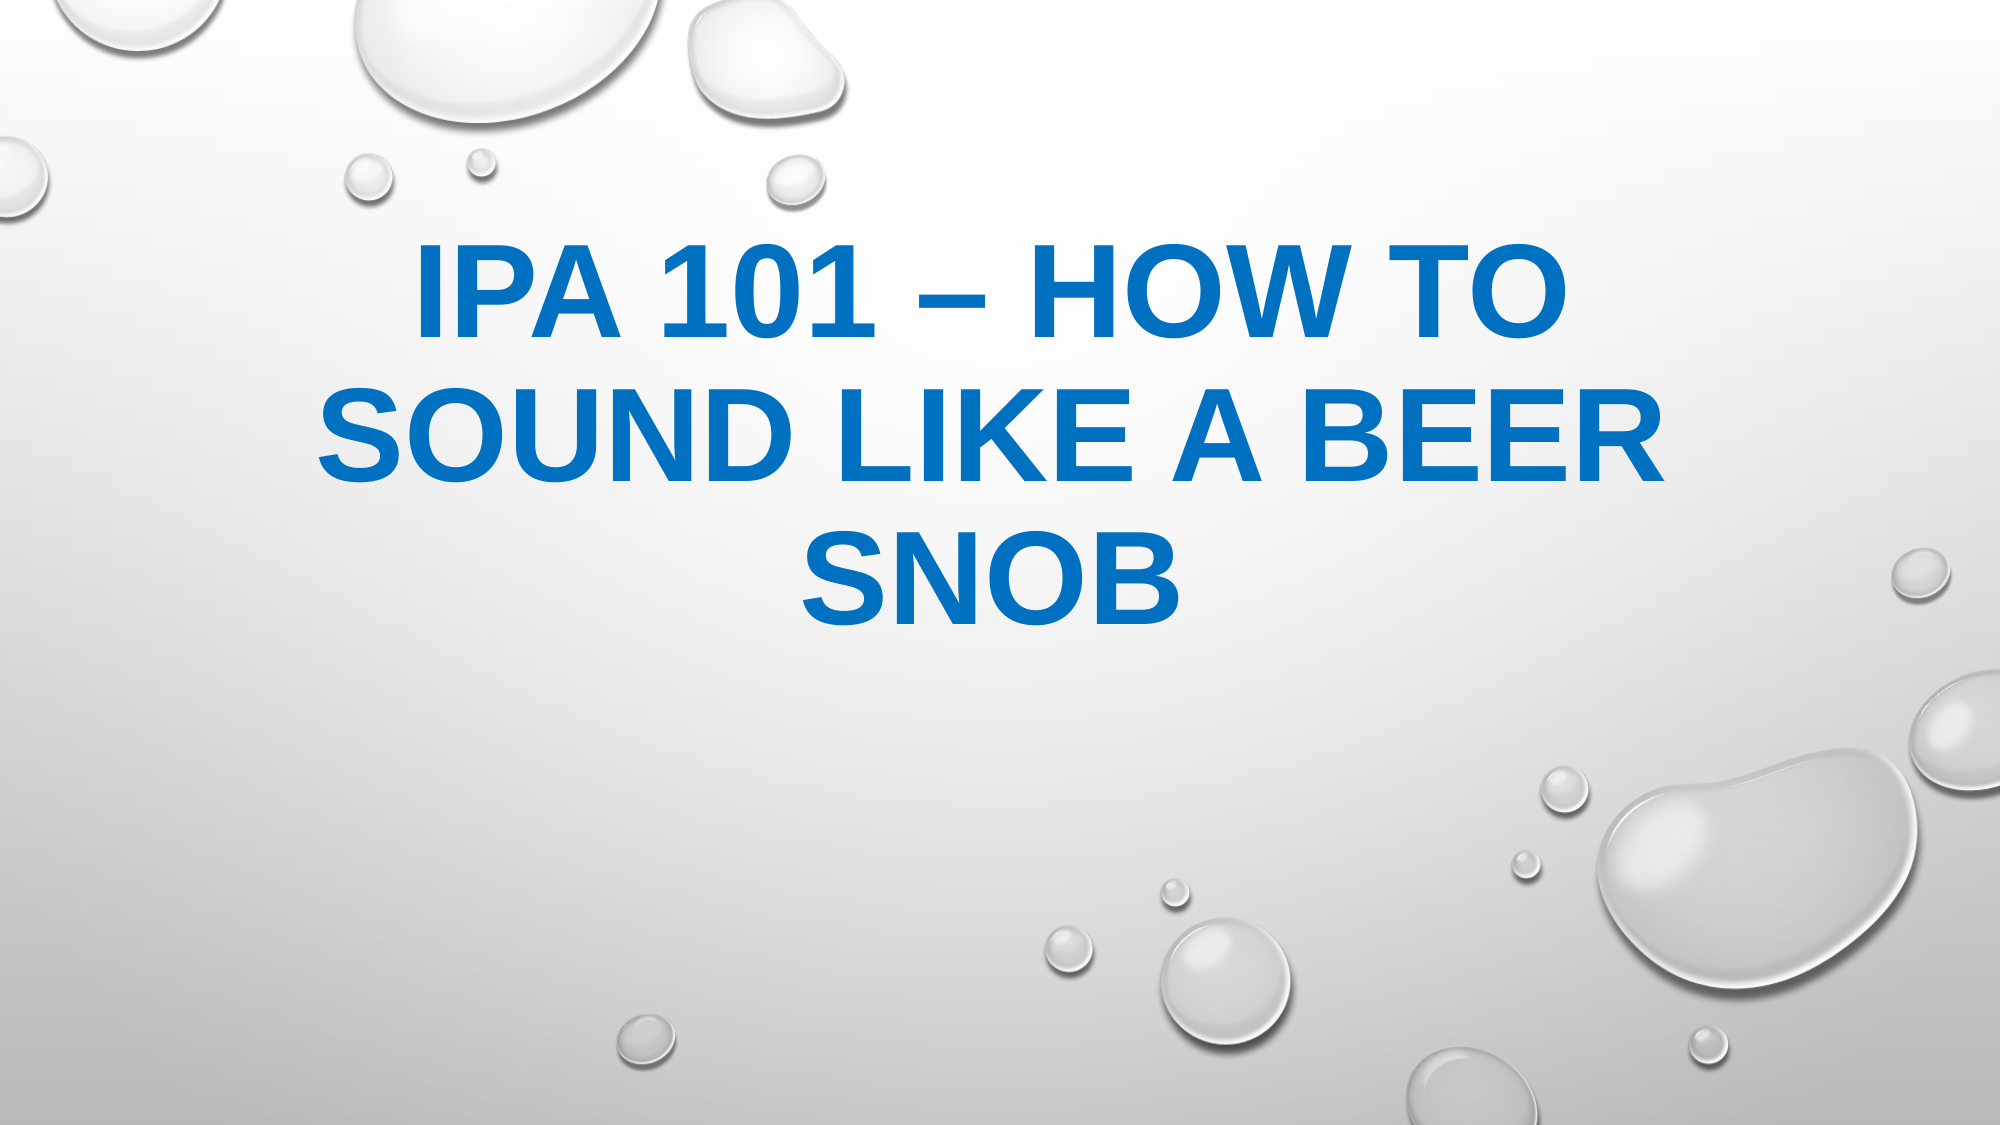

# IPA 101 – how to sound like a beer snob